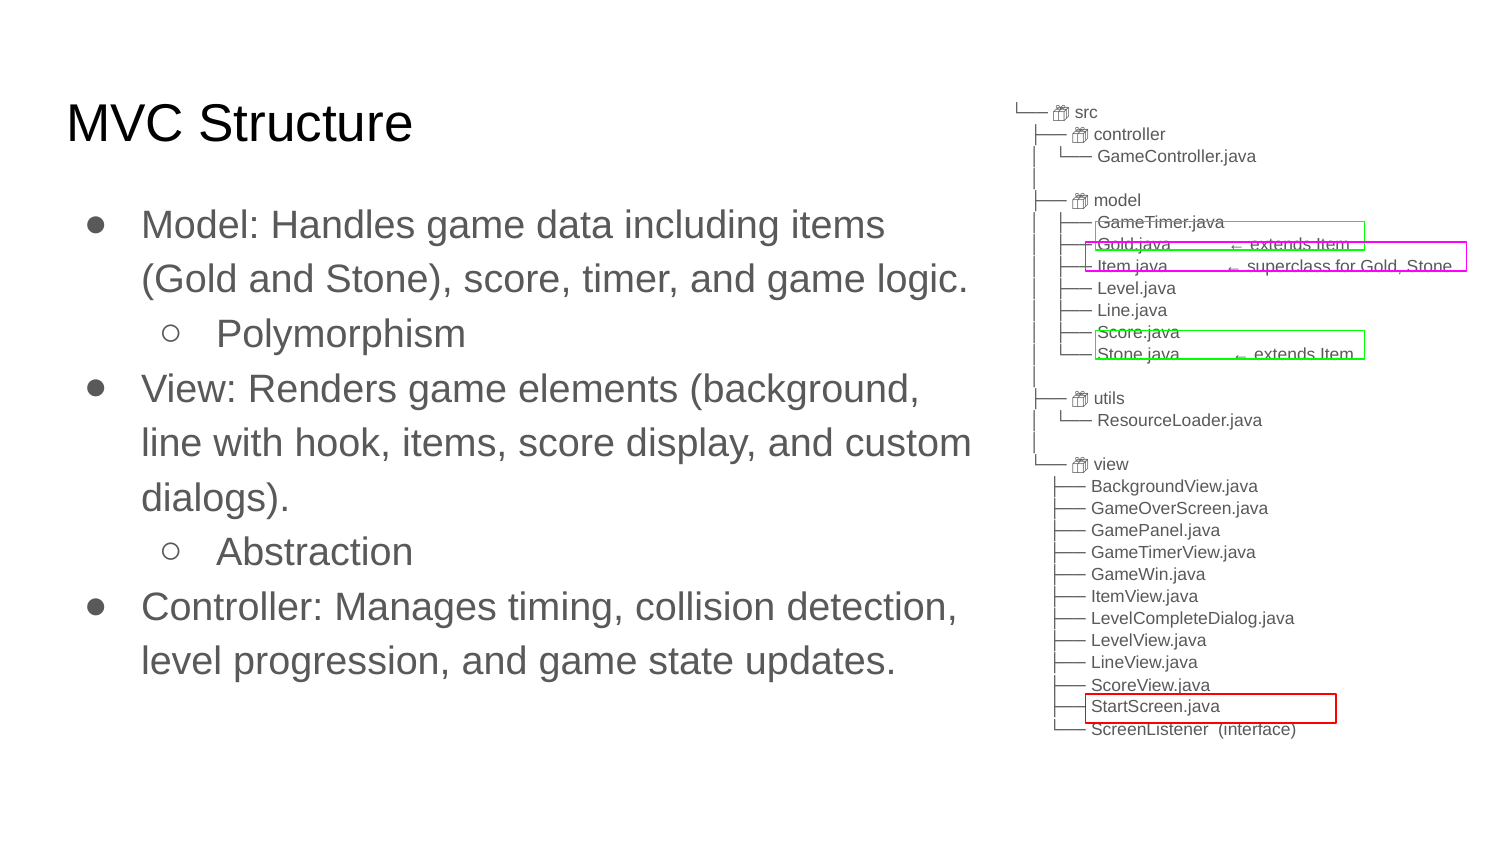

# MVC Structure
└── 📦 src
    ├── 📦 controller
    │   └── GameController.java
    │
    ├── 📦 model
    │   ├── GameTimer.java
    │   ├── Gold.java            ← extends Item
    │   ├── Item.java            ← superclass for Gold, Stone
    │   ├── Level.java
    │   ├── Line.java
    │   ├── Score.java
    │   └── Stone.java           ← extends Item
    │
    ├── 📦 utils
    │   └── ResourceLoader.java
    │
    └── 📦 view
        ├── BackgroundView.java
        ├── GameOverScreen.java
        ├── GamePanel.java
        ├── GameTimerView.java
        ├── GameWin.java
        ├── ItemView.java
        ├── LevelCompleteDialog.java
        ├── LevelView.java
        ├── LineView.java
        ├── ScoreView.java
        ├── StartScreen.java
        └── ScreenListener  (interface)

Model: Handles game data including items (Gold and Stone), score, timer, and game logic.
Polymorphism
View: Renders game elements (background, line with hook, items, score display, and custom dialogs).
Abstraction
Controller: Manages timing, collision detection, level progression, and game state updates.